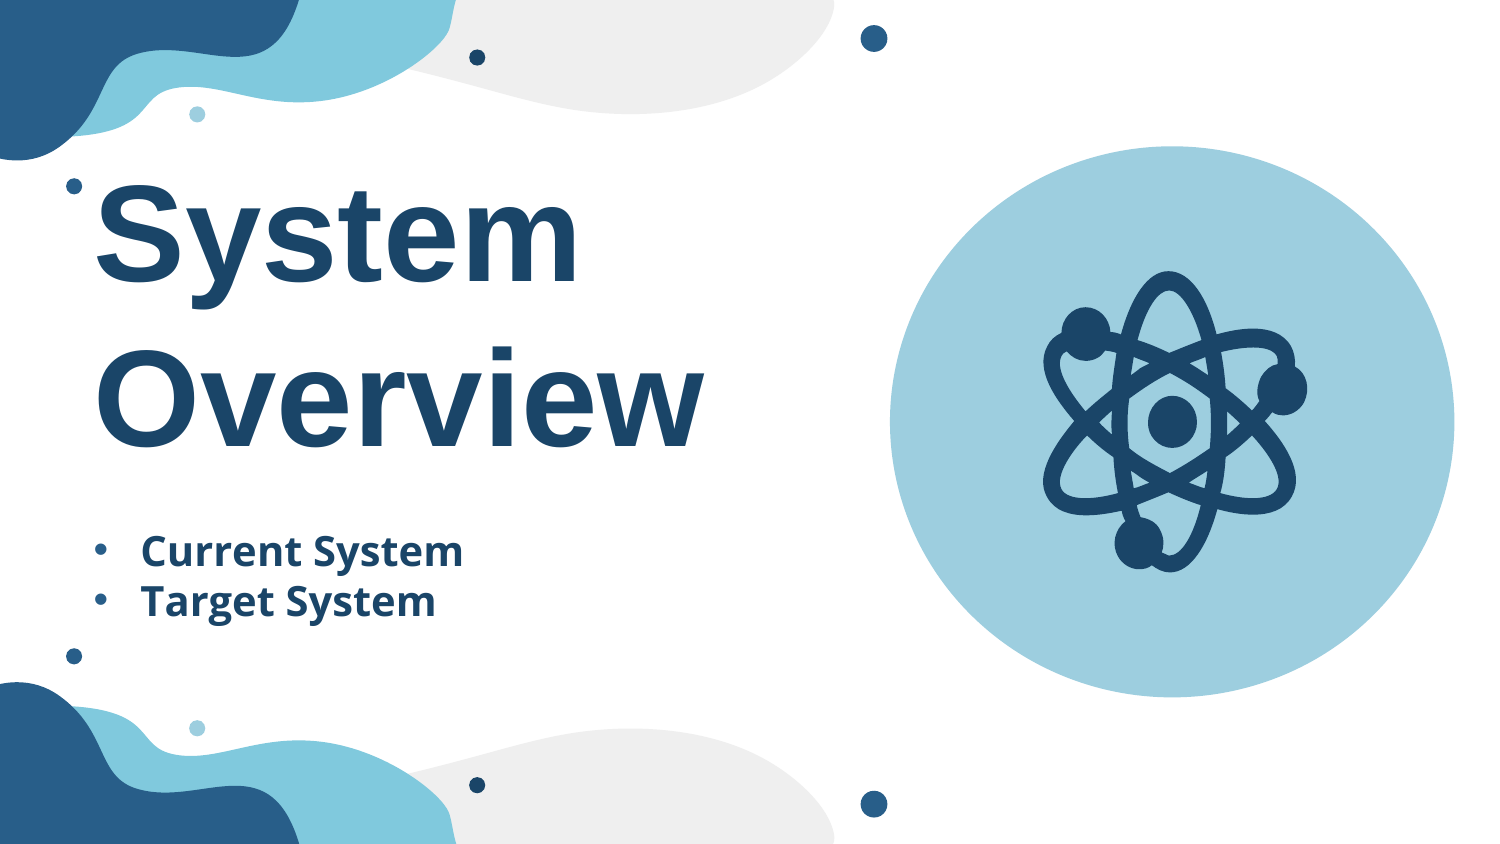

# System Overview

Current System
Target System